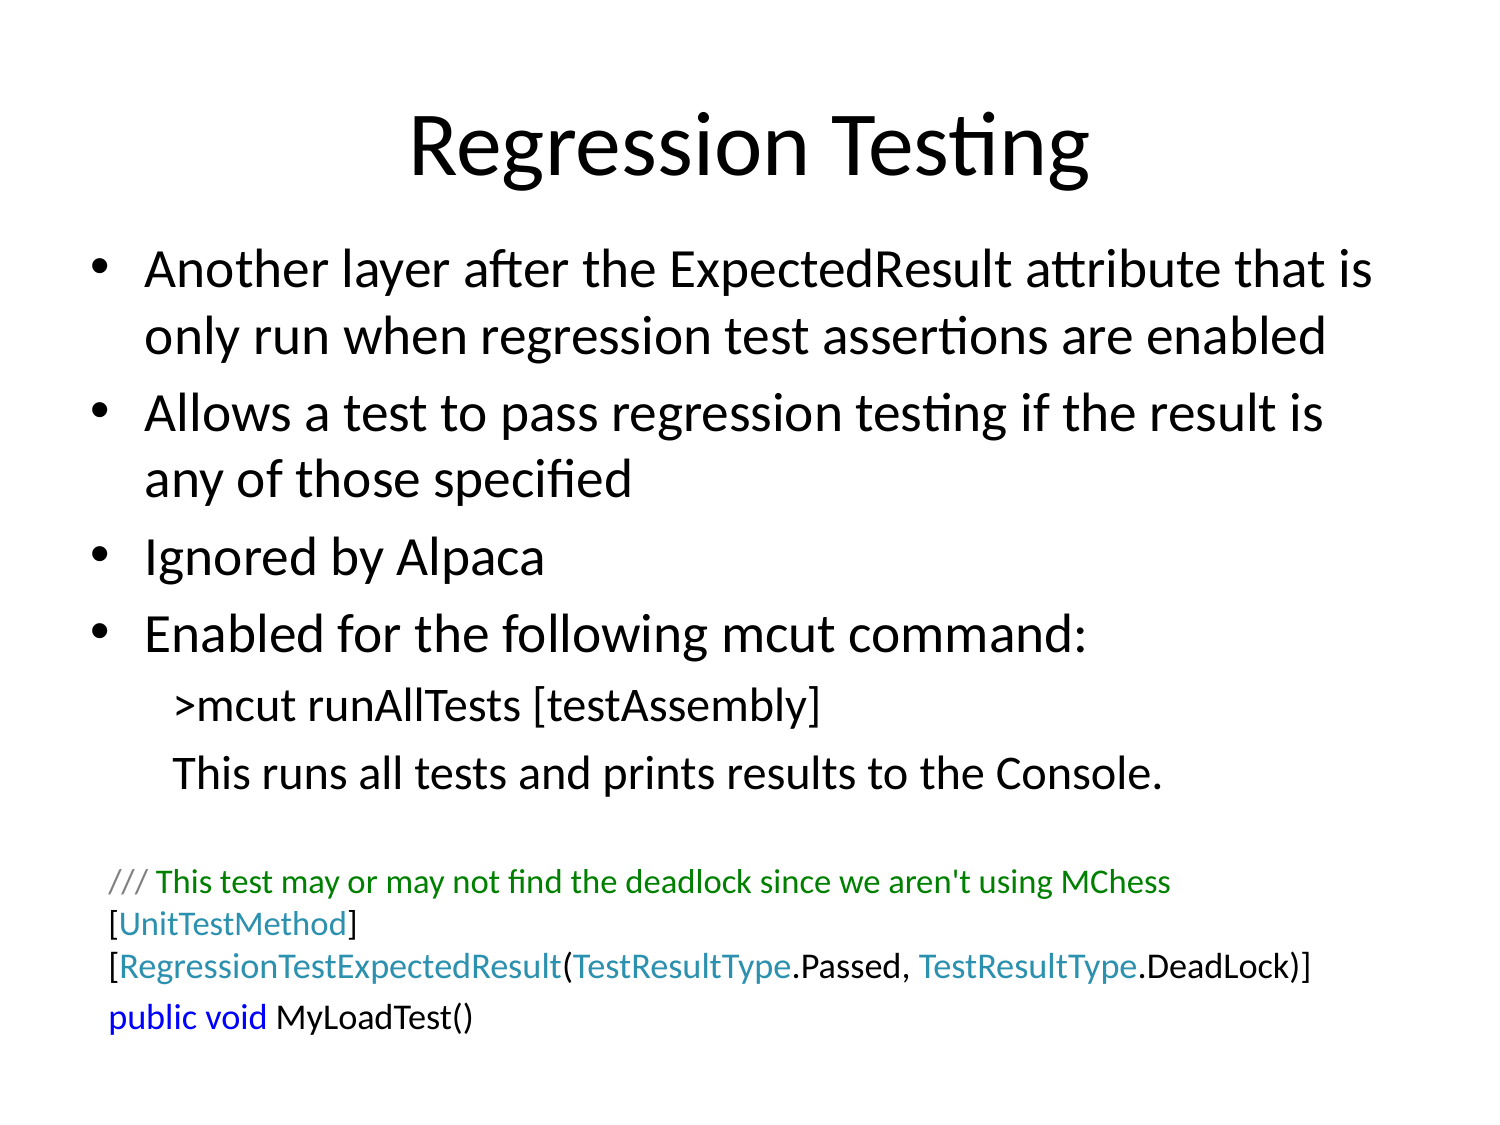

# Regression Testing
Another layer after the ExpectedResult attribute that is only run when regression test assertions are enabled
Allows a test to pass regression testing if the result is any of those specified
Ignored by Alpaca
Enabled for the following mcut command:
>mcut runAllTests [testAssembly]
This runs all tests and prints results to the Console.

/// This test may or may not find the deadlock since we aren't using MChess
[UnitTestMethod]
[RegressionTestExpectedResult(TestResultType.Passed, TestResultType.DeadLock)]
public void MyLoadTest()